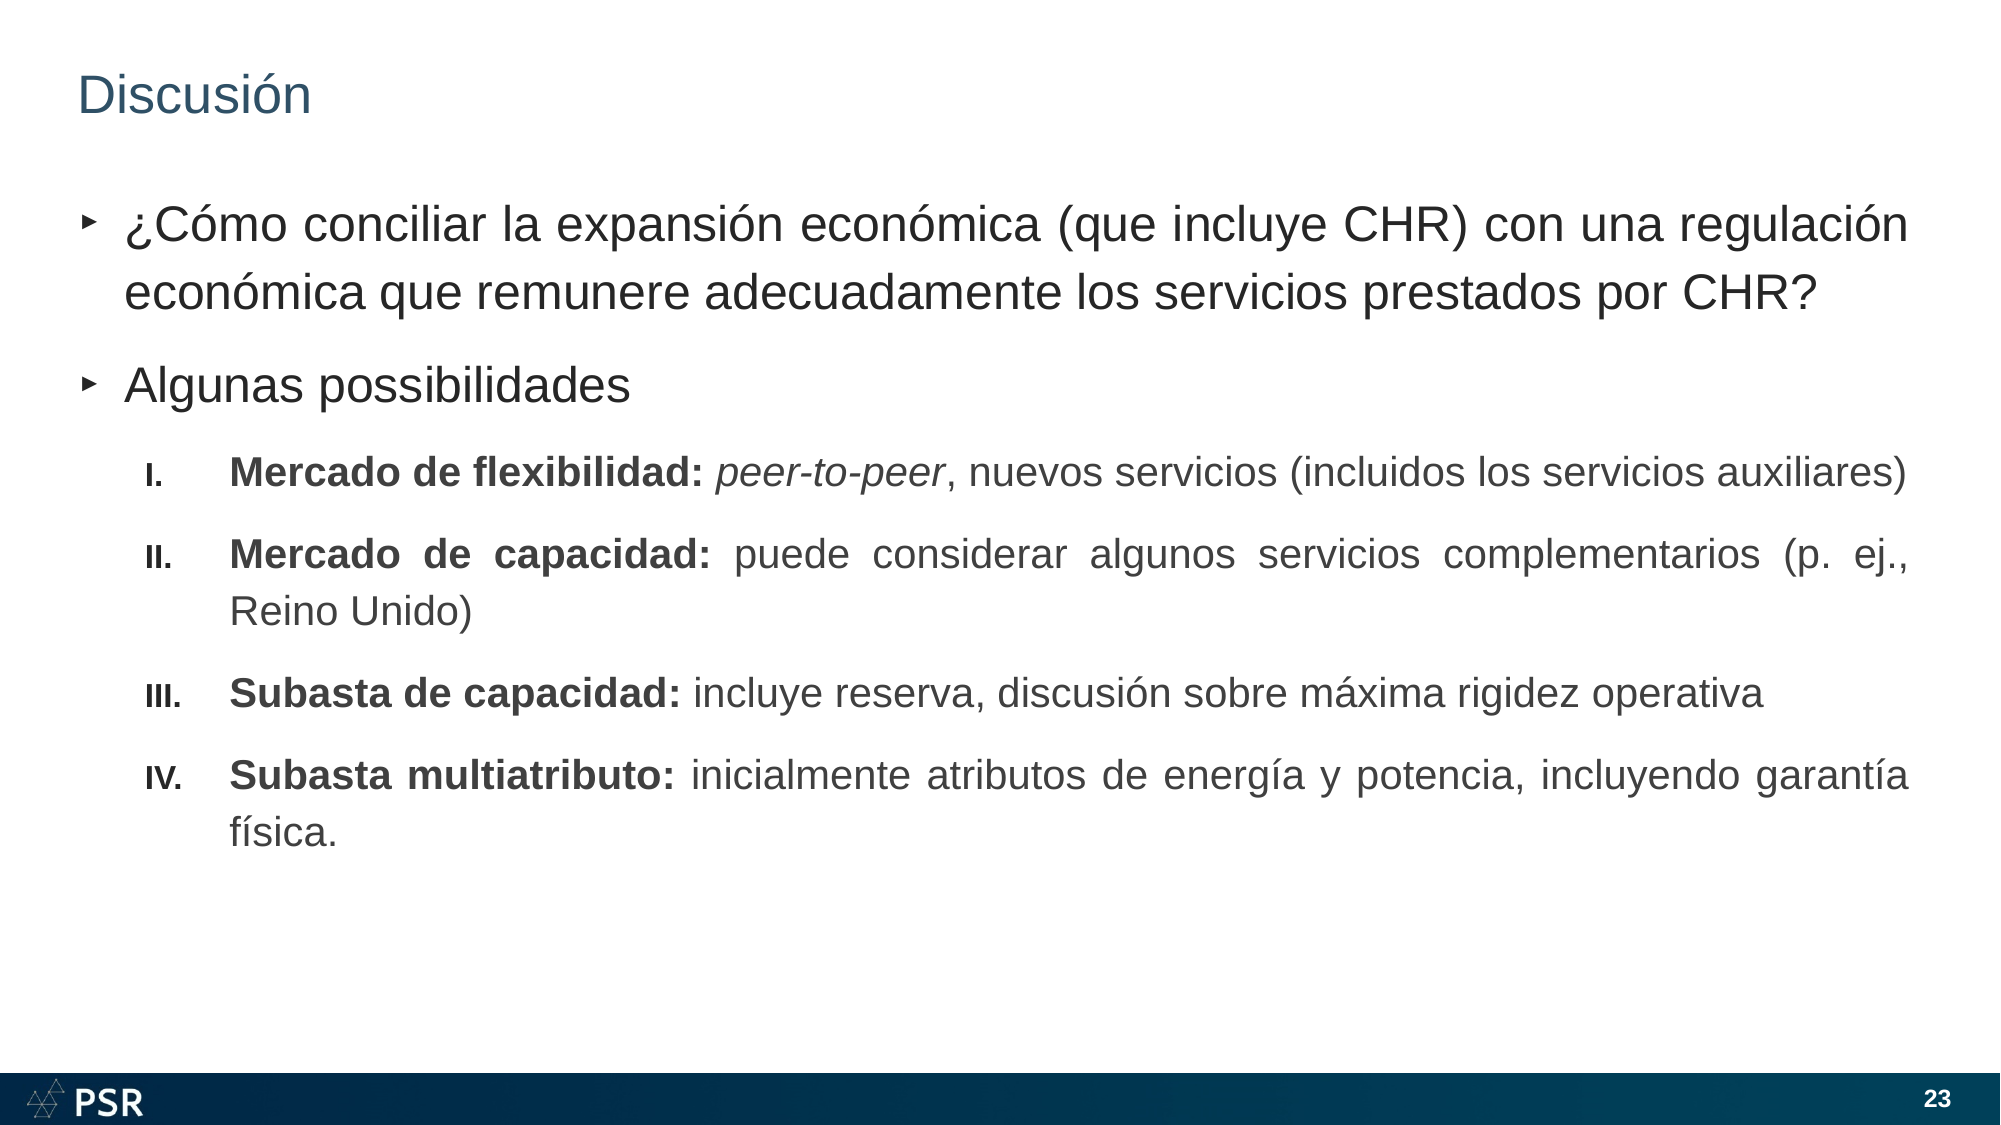

# Discusión
¿Cómo conciliar la expansión económica (que incluye CHR) con una regulación económica que remunere adecuadamente los servicios prestados por CHR?
Algunas possibilidades
Mercado de flexibilidad: peer-to-peer, nuevos servicios (incluidos los servicios auxiliares)
Mercado de capacidad: puede considerar algunos servicios complementarios (p. ej., Reino Unido)
Subasta de capacidad: incluye reserva, discusión sobre máxima rigidez operativa
Subasta multiatributo: inicialmente atributos de energía y potencia, incluyendo garantía física.

23